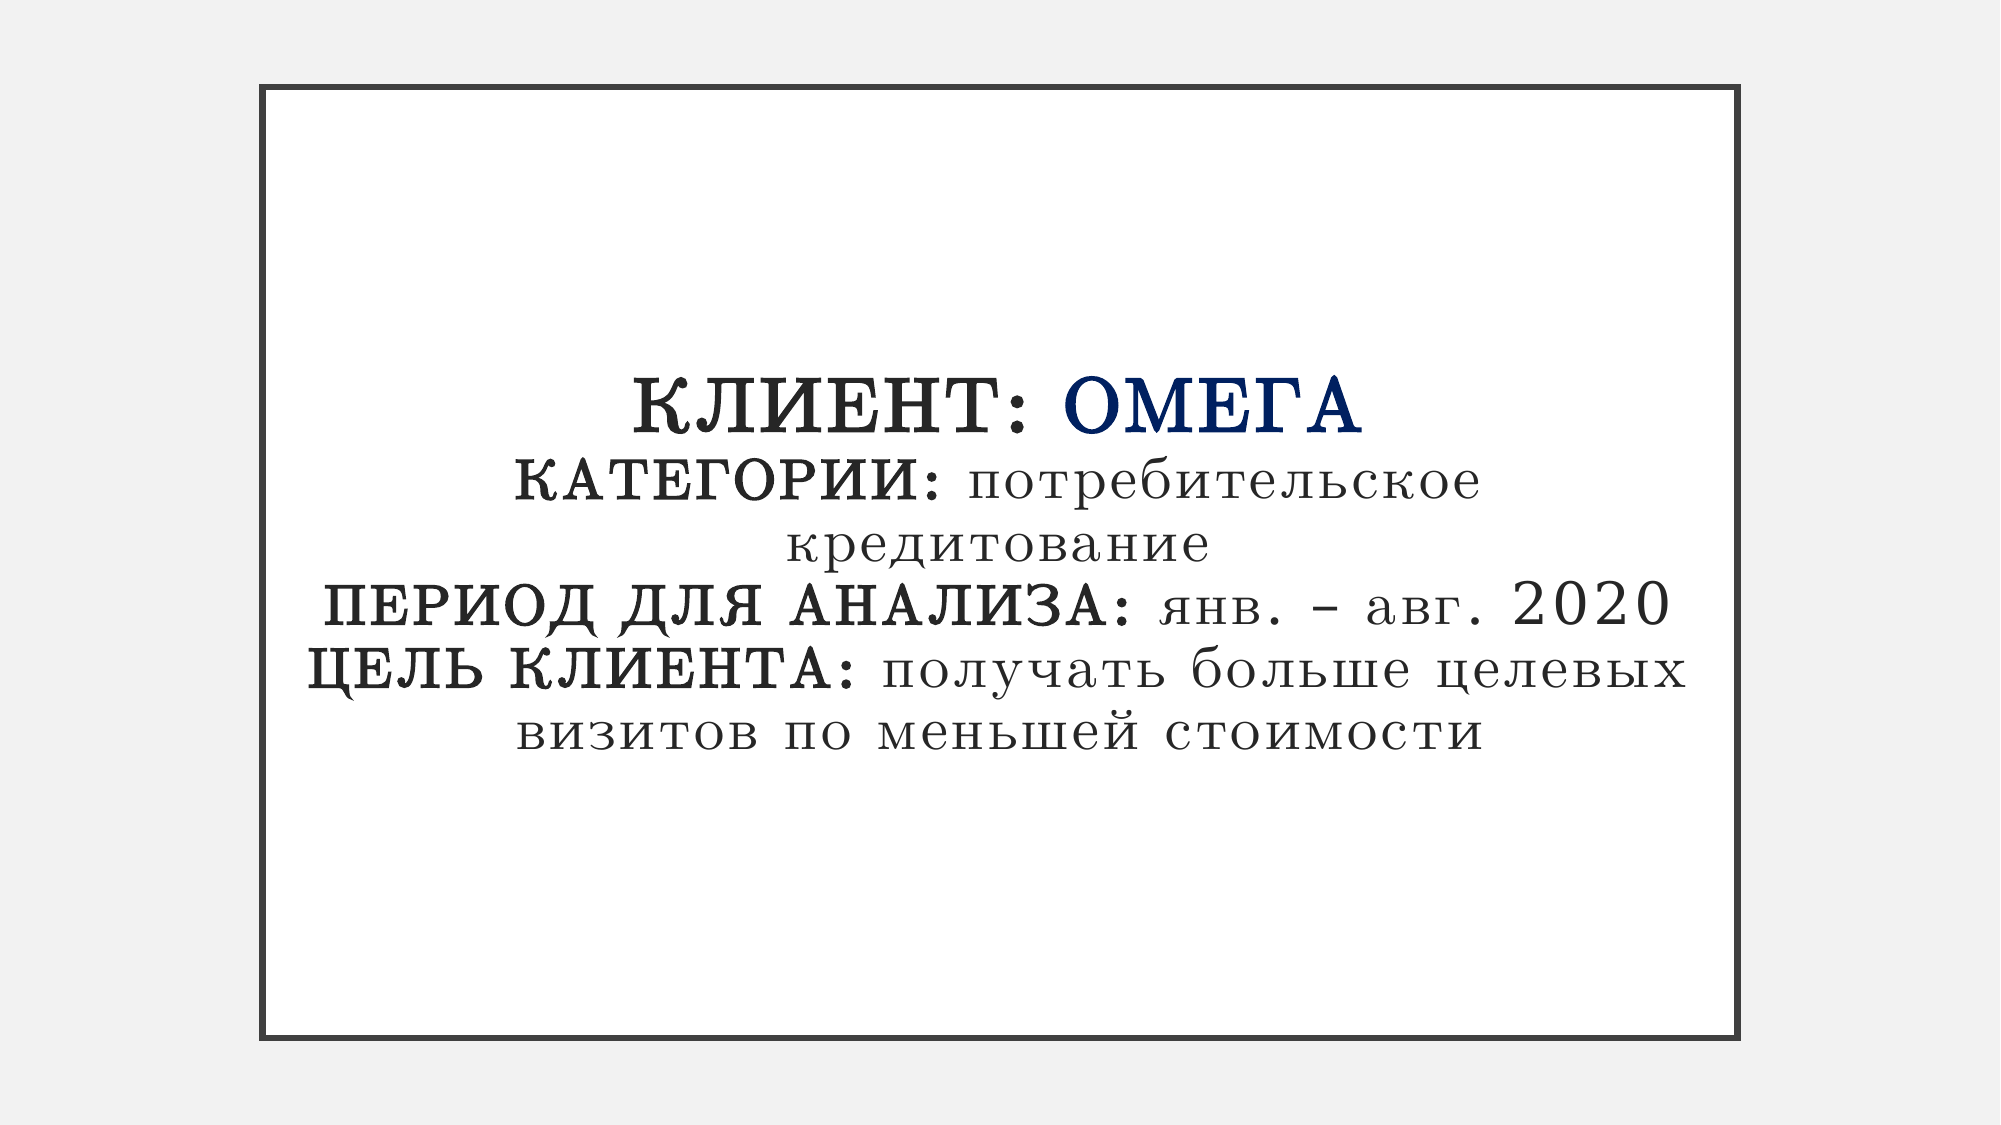

# Клиент: Омега Категории: потребительское кредитование Период для анализа: янв. – авг. 2020 Цель клиента: получать больше целевых визитов по меньшей стоимости